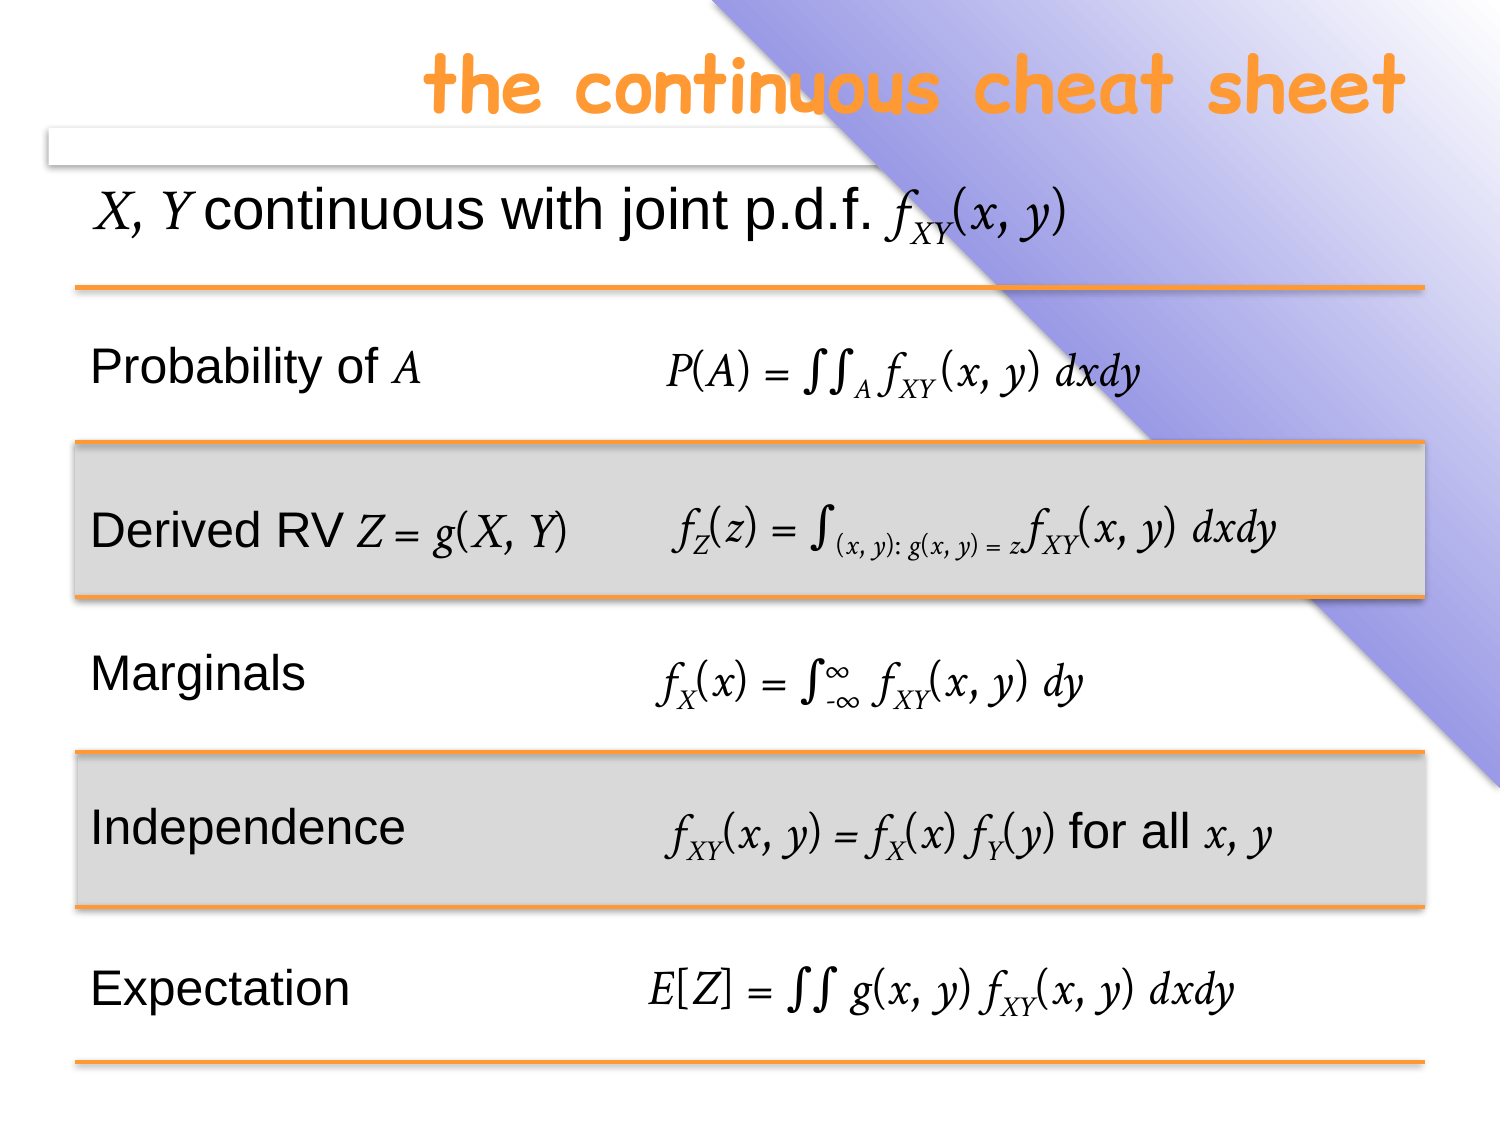

the continuous cheat sheet

X, Y continuous with joint p.d.f. fXY(x, y)
Probability of A
P(A) = ∫∫A fXY (x, y) dxdy

fZ(z) = ∫(x, y): g(x, y) = z fXY(x, y) dxdy
Derived RV Z = g(X, Y)
Marginals
∞
fX(x) = ∫-∞  fXY(x, y) dy

Independence
fXY(x, y) = fX(x) fY(y) for all x, y
E[Z] = ∫∫ g(x, y) fXY(x, y) dxdy
Expectation